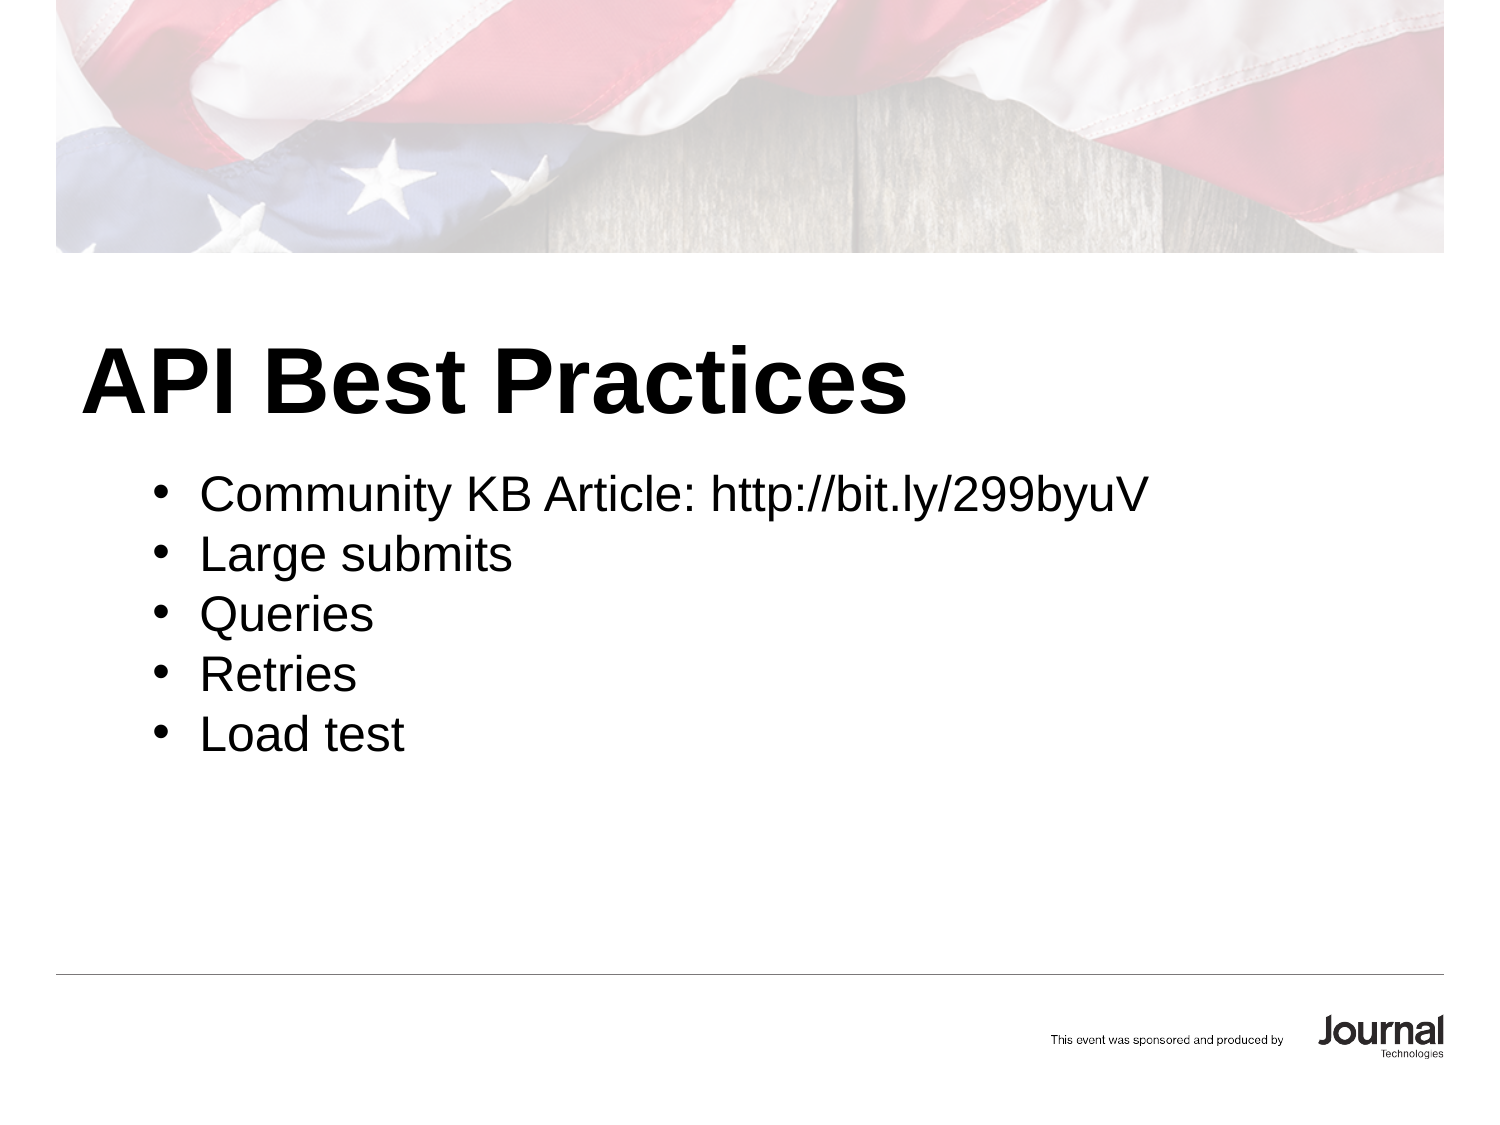

API Best Practices
Community KB Article: http://bit.ly/299byuV
Large submits
Queries
Retries
Load test